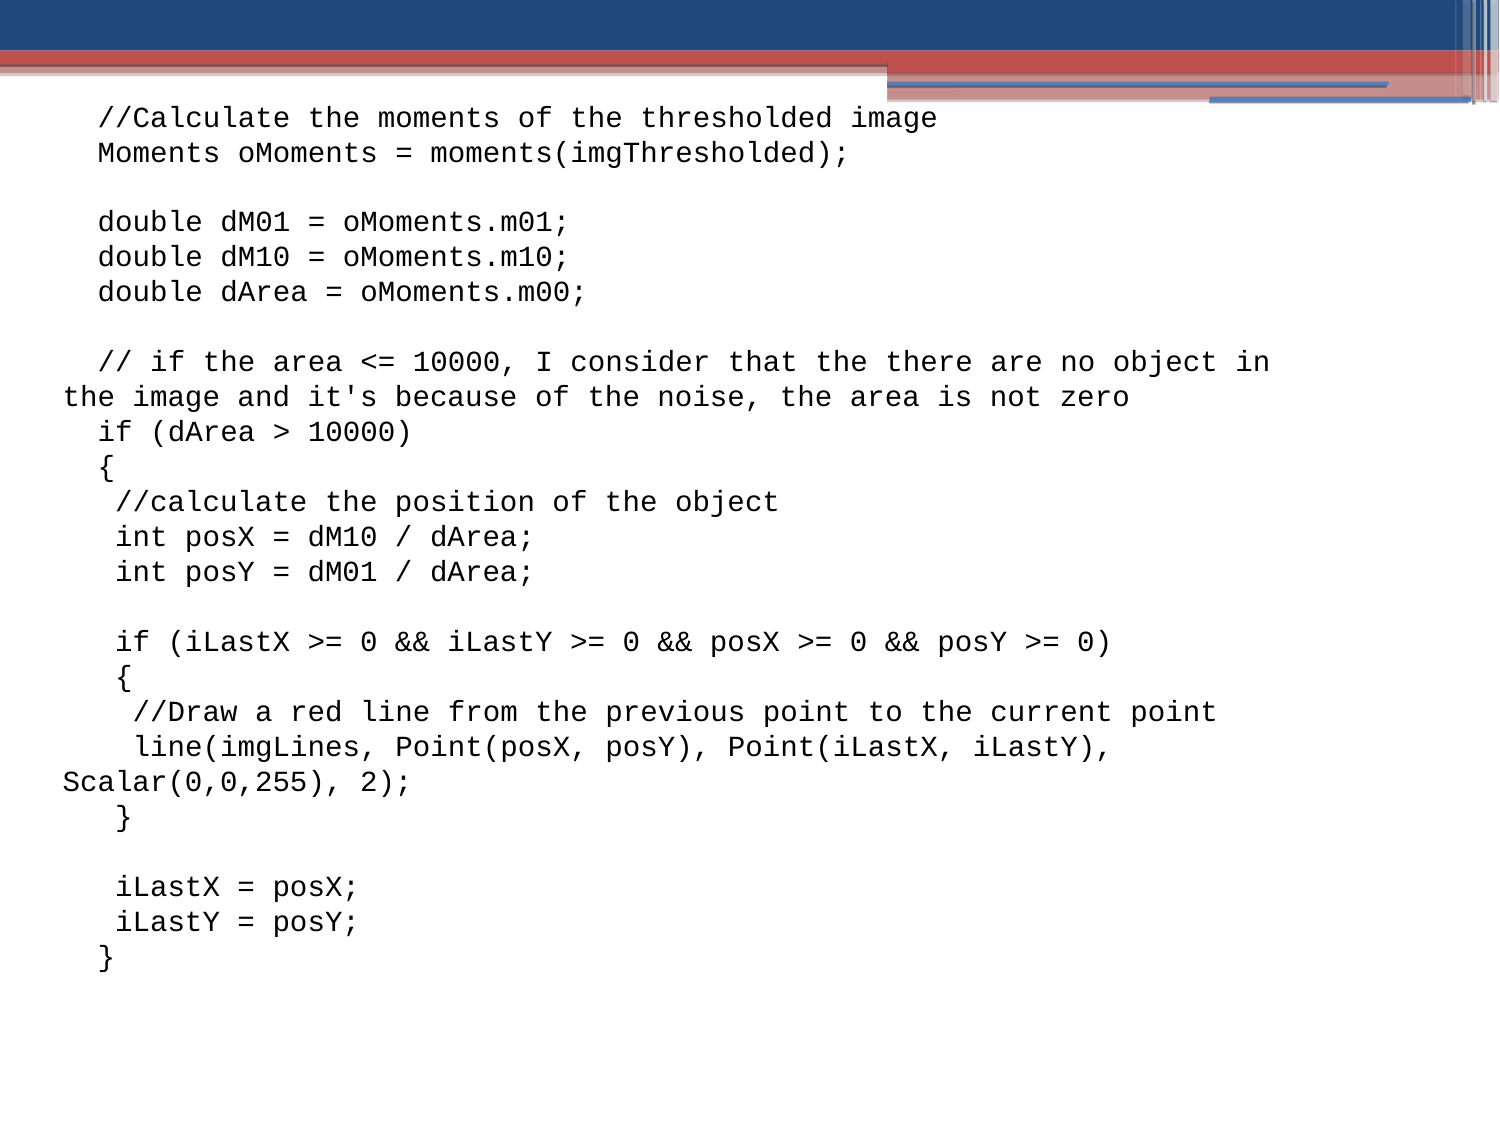

//Calculate the moments of the thresholded image
  Moments oMoments = moments(imgThresholded);

  double dM01 = oMoments.m01;
  double dM10 = oMoments.m10;
  double dArea = oMoments.m00;

  // if the area <= 10000, I consider that the there are no object in the image and it's because of the noise, the area is not zero
  if (dArea > 10000)
  {
   //calculate the position of the object
   int posX = dM10 / dArea;
   int posY = dM01 / dArea;

   if (iLastX >= 0 && iLastY >= 0 && posX >= 0 && posY >= 0)
   {
    //Draw a red line from the previous point to the current point
    line(imgLines, Point(posX, posY), Point(iLastX, iLastY), Scalar(0,0,255), 2);
   }

   iLastX = posX;
   iLastY = posY;
  }